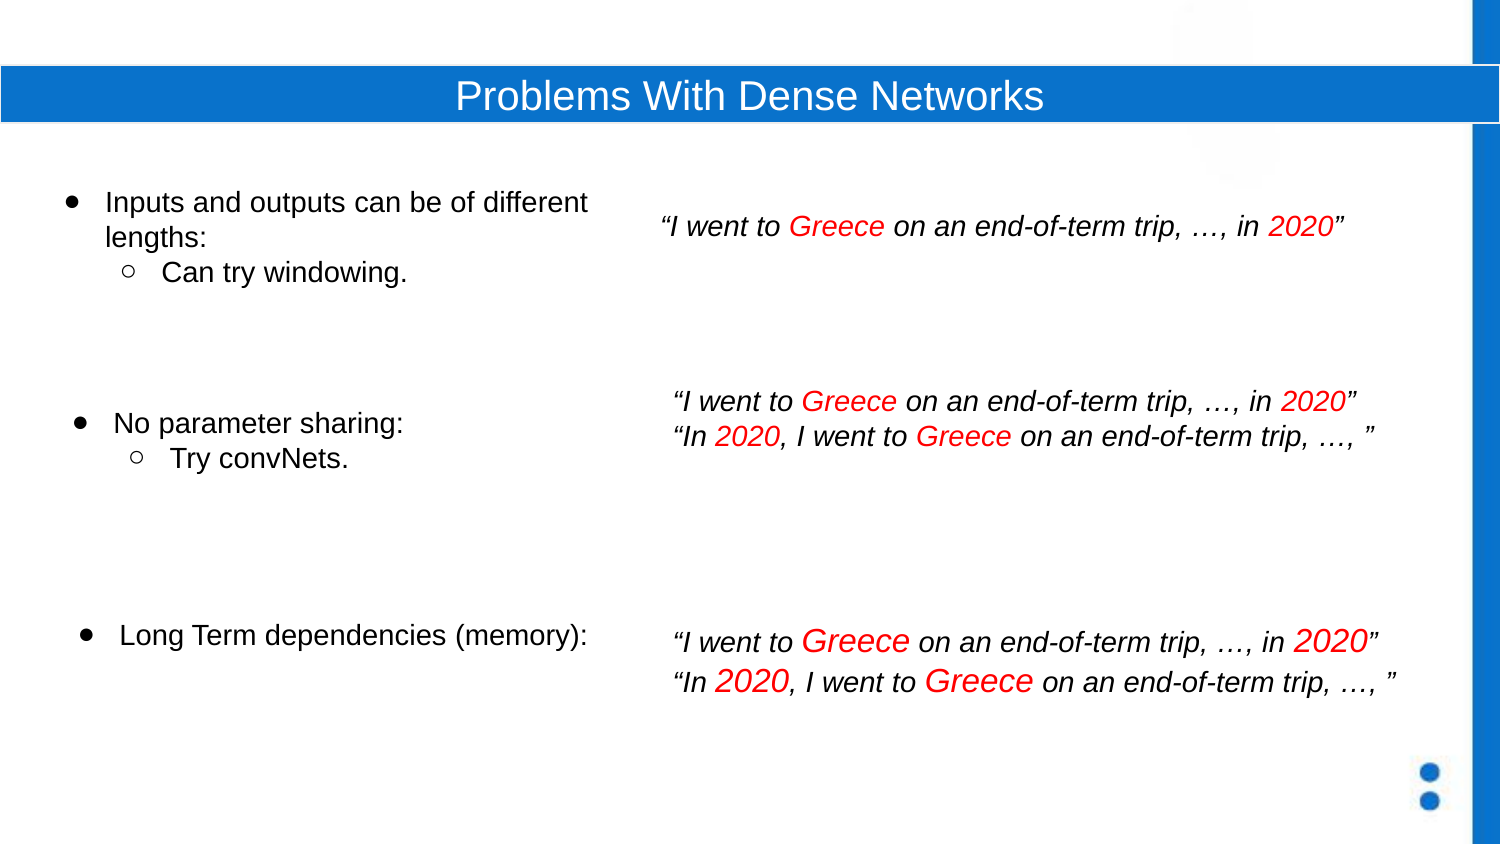

Problems With Dense Networks
Inputs and outputs can be of different lengths:
Can try windowing.

“I went to Greece on an end-of-term trip, …, in 2020”

“I went to Greece on an end-of-term trip, …, in 2020”
“In 2020, I went to Greece on an end-of-term trip, …, ”

No parameter sharing:
Try convNets.
Long Term dependencies (memory):
“I went to Greece on an end-of-term trip, …, in 2020”
“In 2020, I went to Greece on an end-of-term trip, …, ”